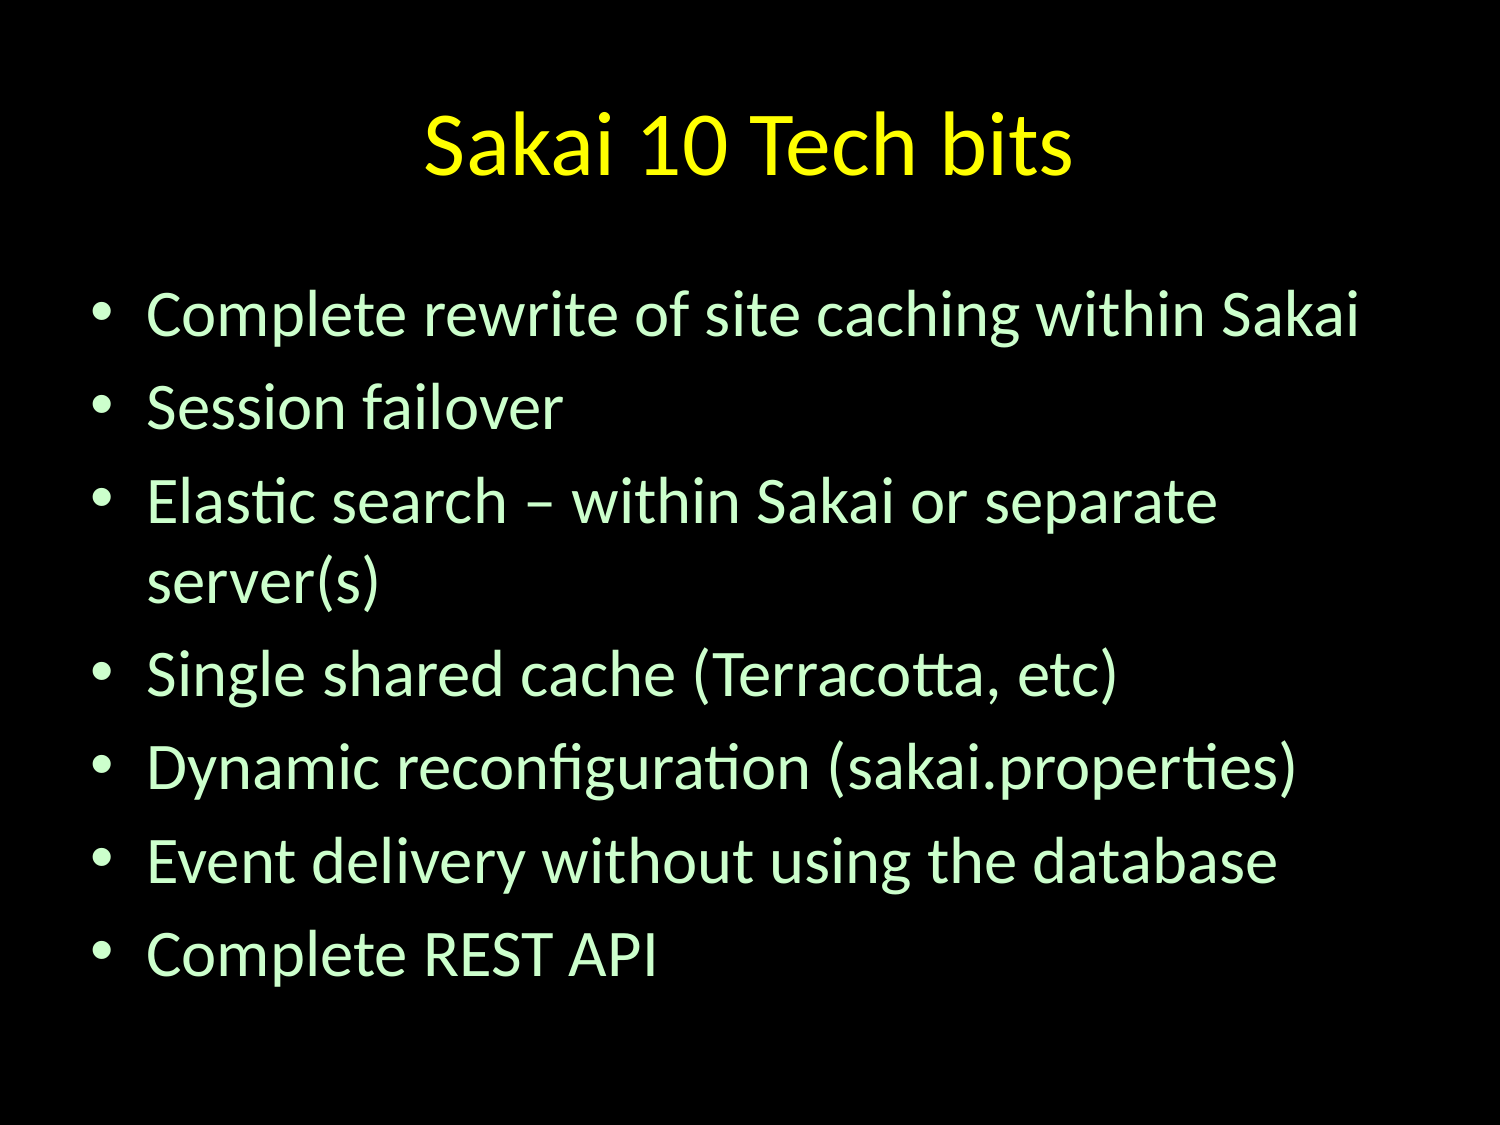

# Sakai 10 Tech bits
Complete rewrite of site caching within Sakai
Session failover
Elastic search – within Sakai or separate server(s)
Single shared cache (Terracotta, etc)
Dynamic reconfiguration (sakai.properties)
Event delivery without using the database
Complete REST API